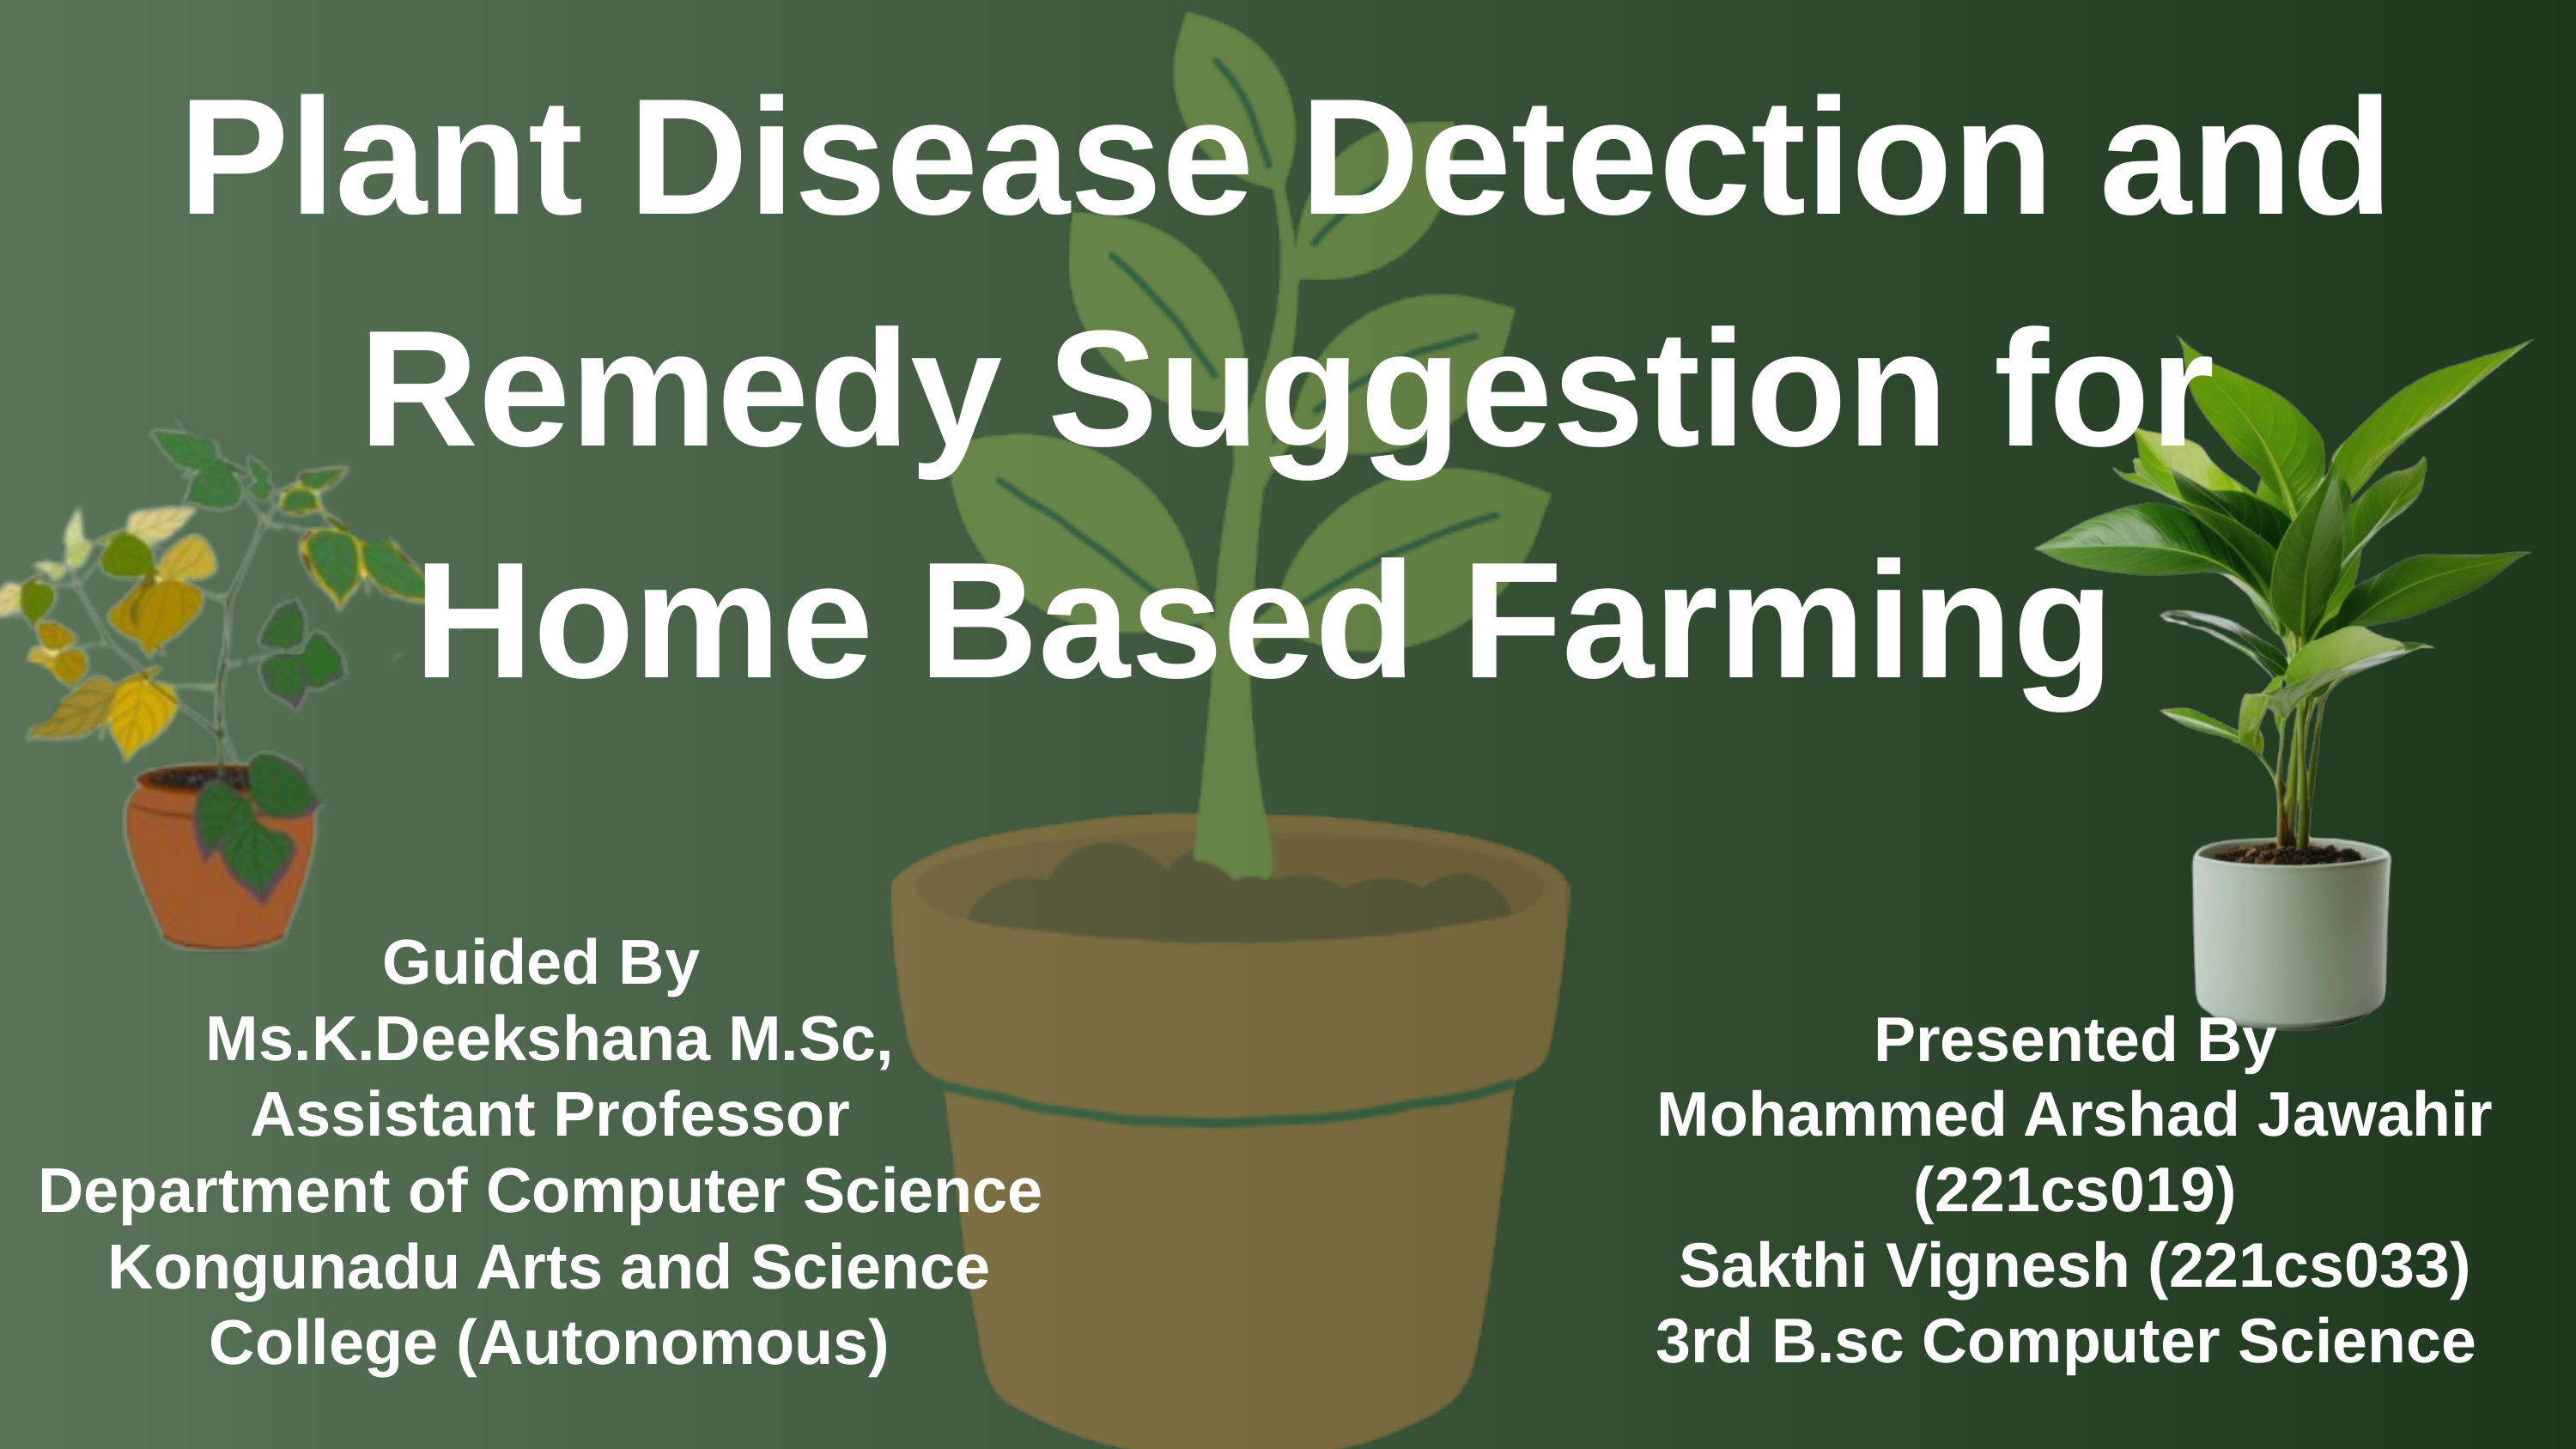

Plant Disease Detection and Remedy Suggestion for Home Based Farming

Guided By
Ms.K.Deekshana M.Sc,
 Assistant Professor
Department of Computer Science
Kongunadu Arts and Science College (Autonomous)
Presented By
Mohammed Arshad Jawahir
(221cs019)
Sakthi Vignesh (221cs033)
3rd B.sc Computer Science